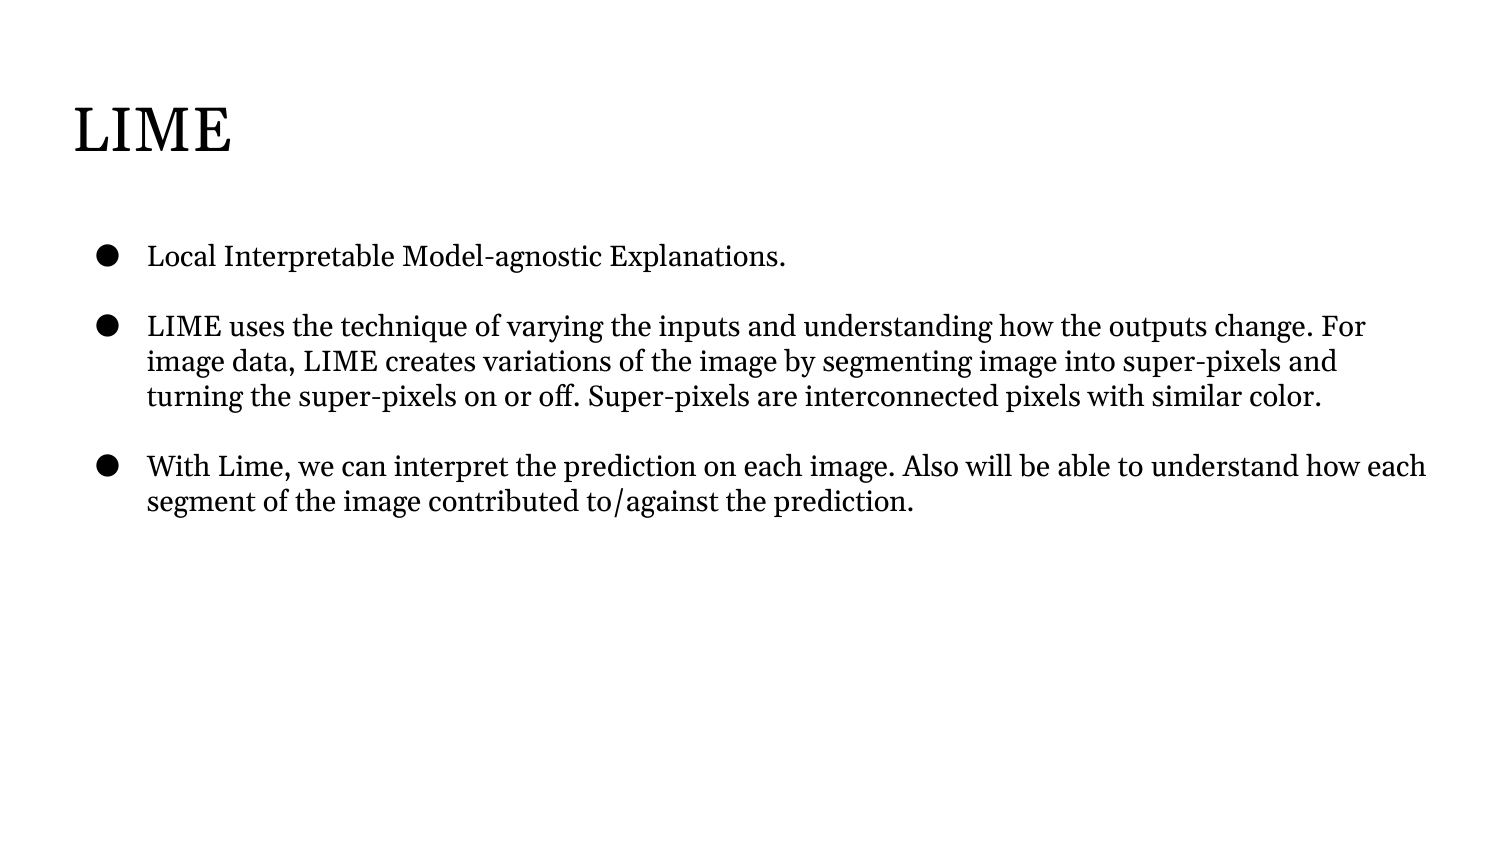

LIME

Local Interpretable Model-agnostic Explanations.

LIME uses the technique of varying the inputs and understanding how the outputs change. For image data, LIME creates variations of the image by segmenting image into super-pixels and turning the super-pixels on or off. Super-pixels are interconnected pixels with similar color.

With Lime, we can interpret the prediction on each image. Also will be able to understand how each segment of the image contributed to/against the prediction.